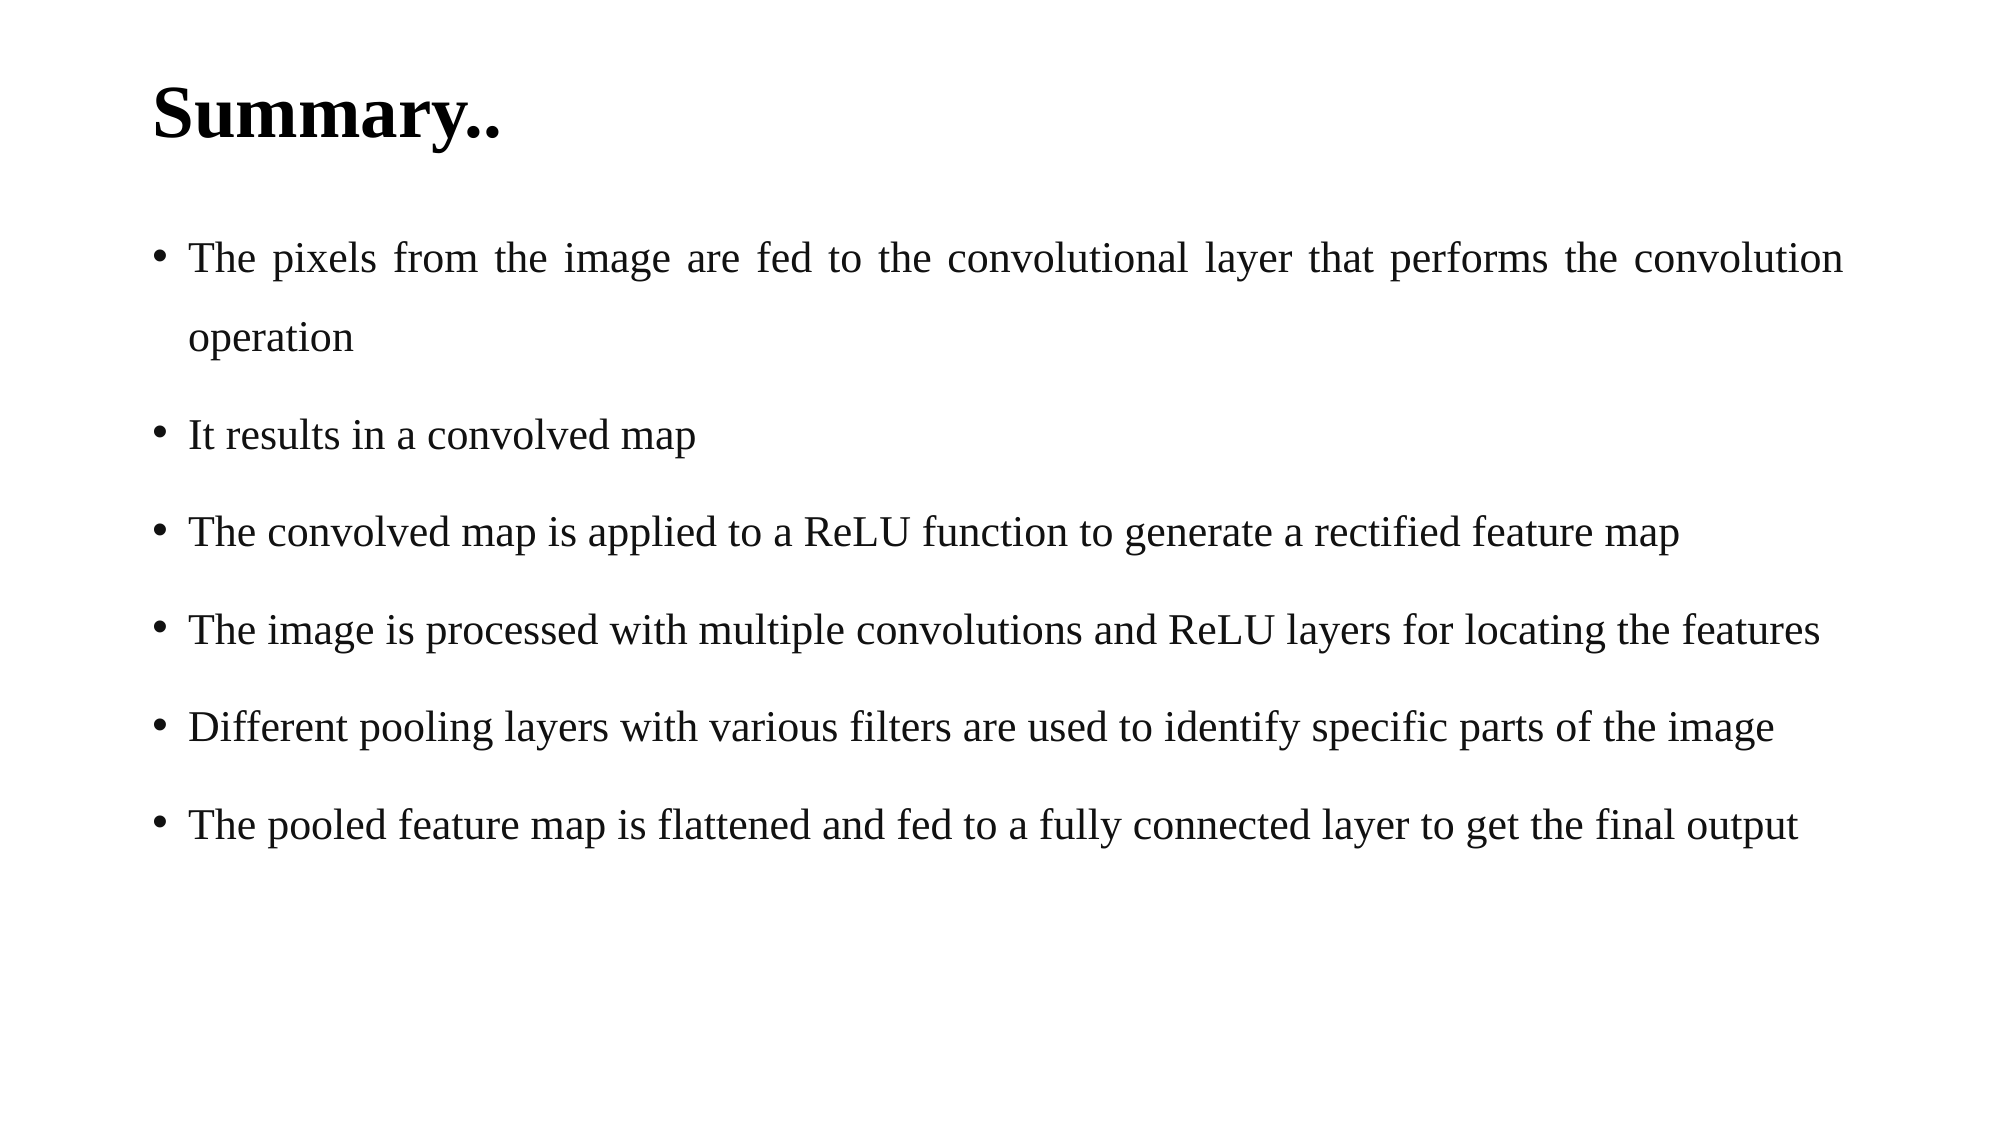

# Summary..
The pixels from the image are fed to the convolutional layer that performs the convolution operation
It results in a convolved map
The convolved map is applied to a ReLU function to generate a rectified feature map
The image is processed with multiple convolutions and ReLU layers for locating the features
Different pooling layers with various filters are used to identify specific parts of the image
The pooled feature map is flattened and fed to a fully connected layer to get the final output